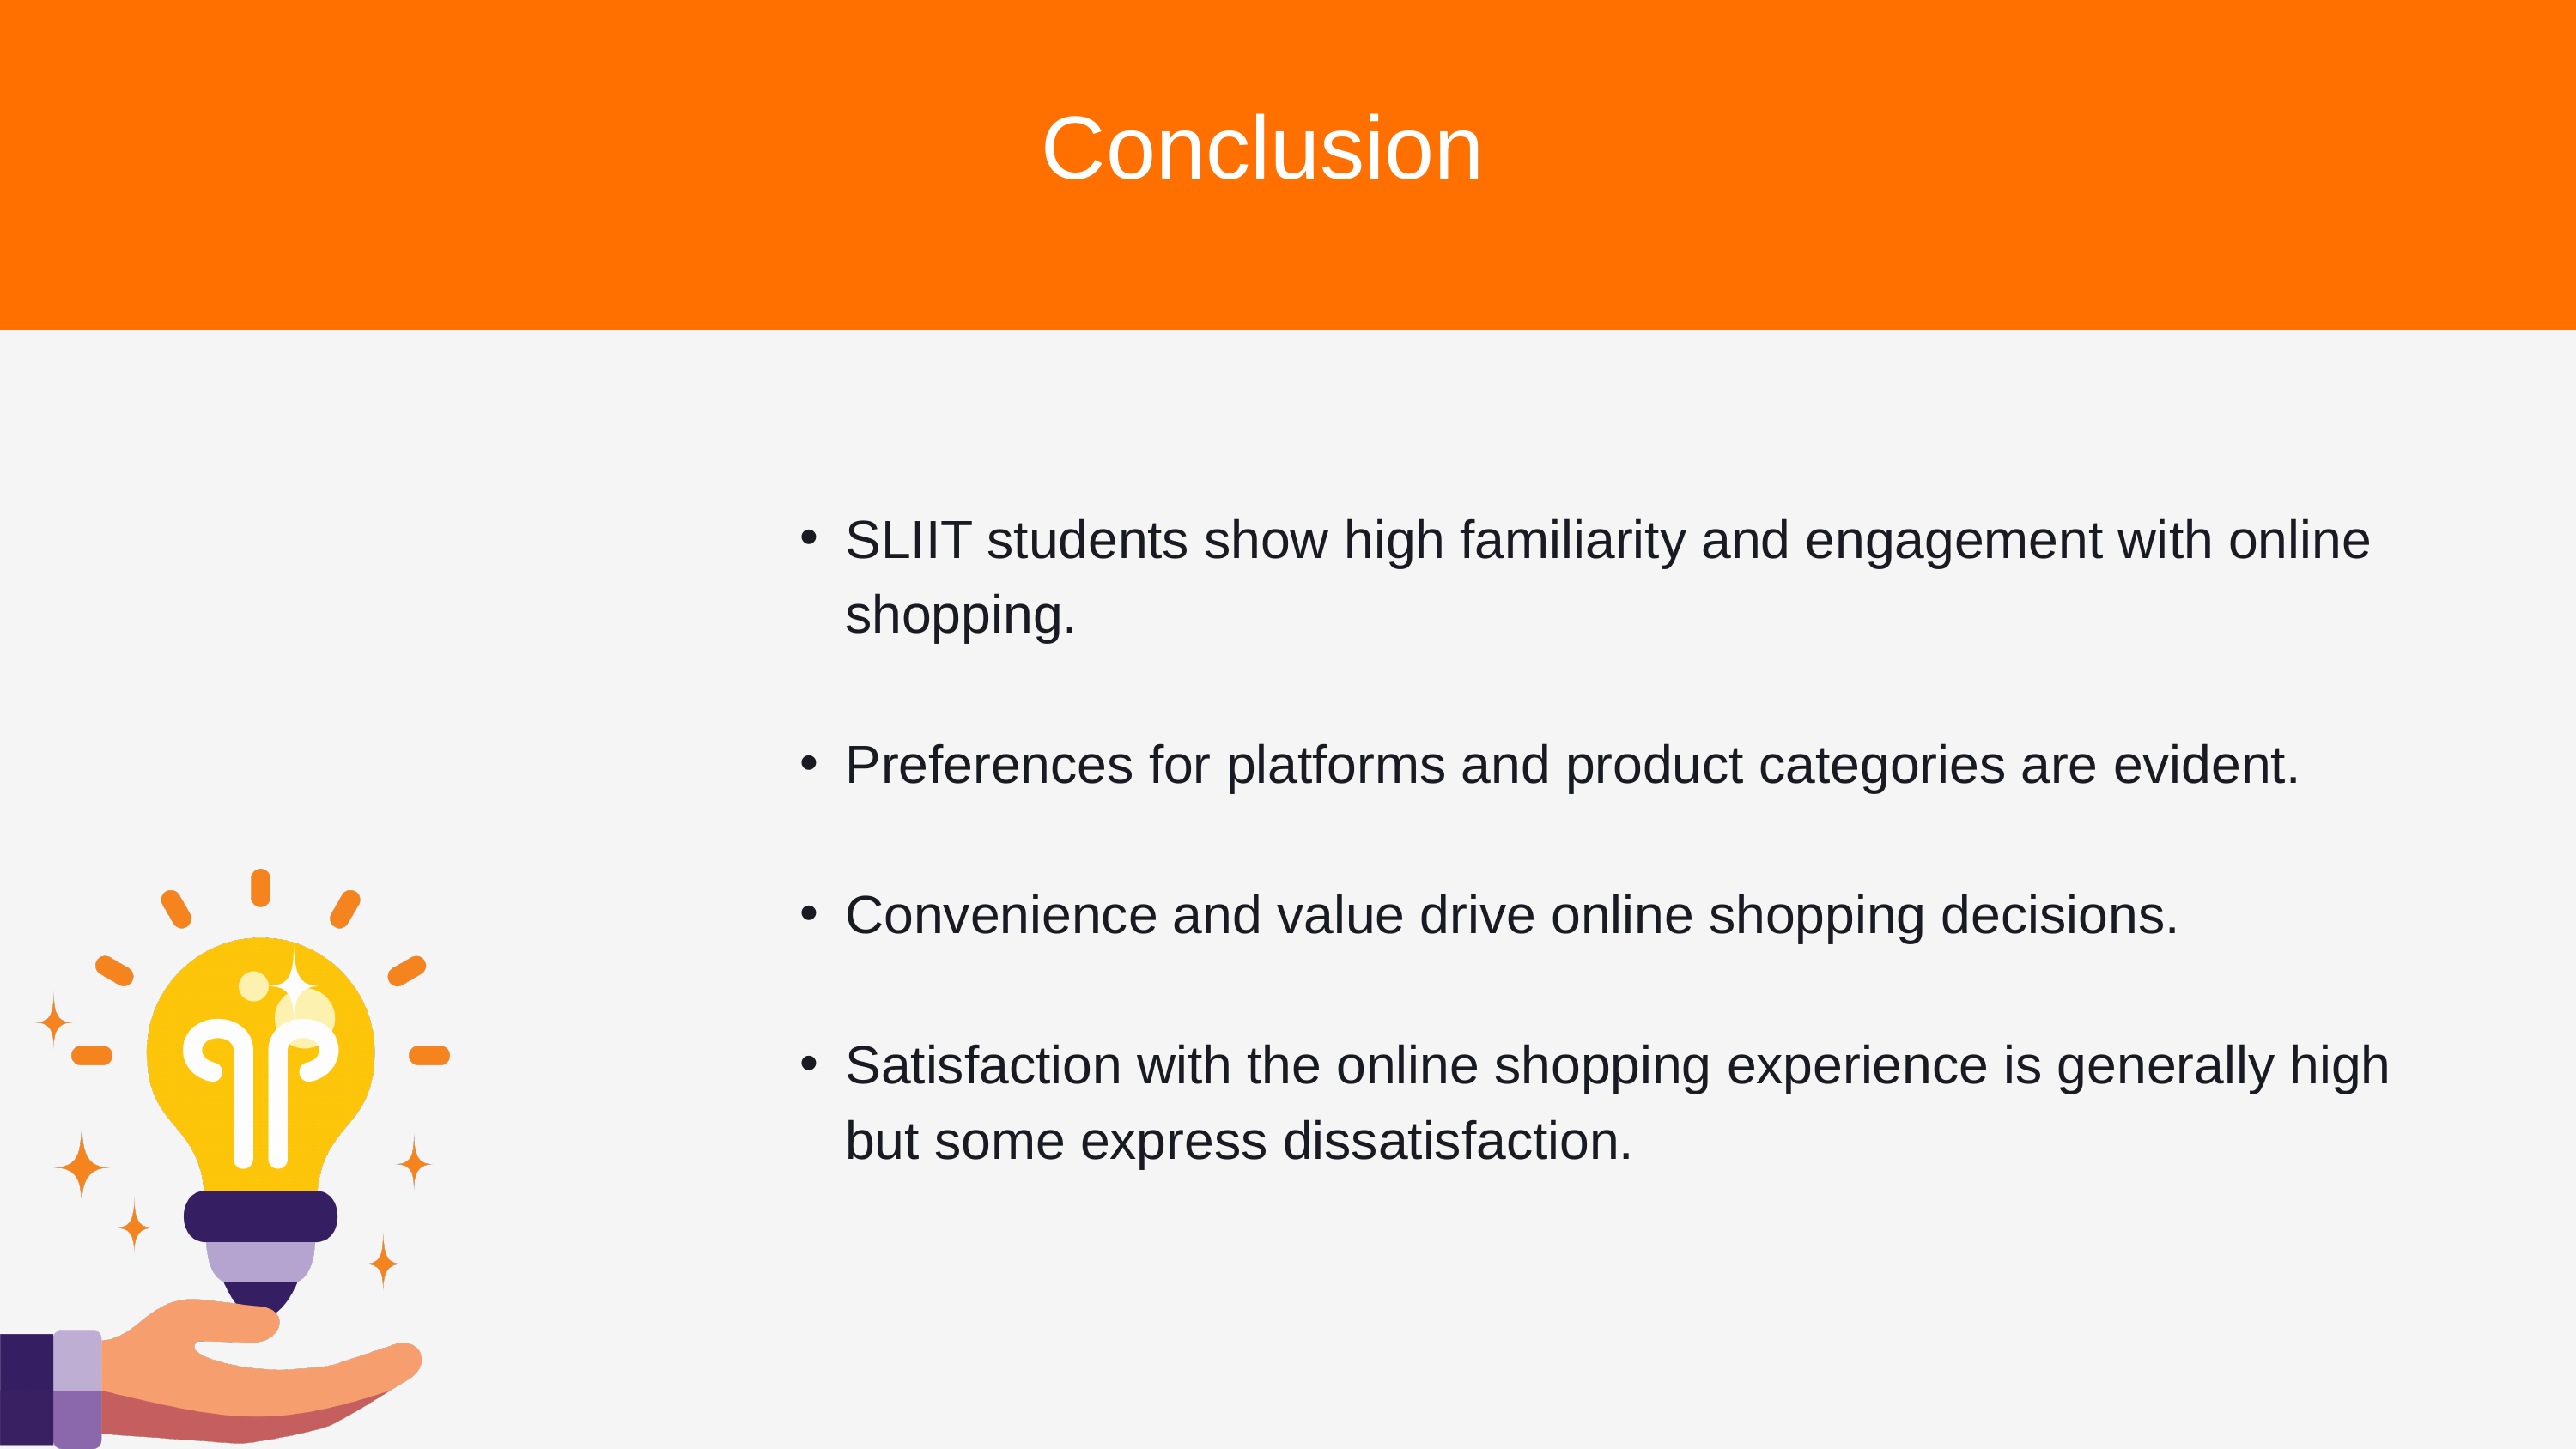

Conclusion
SLIIT students show high familiarity and engagement with online shopping.

Preferences for platforms and product categories are evident.

Convenience and value drive online shopping decisions.

Satisfaction with the online shopping experience is generally high but some express dissatisfaction.